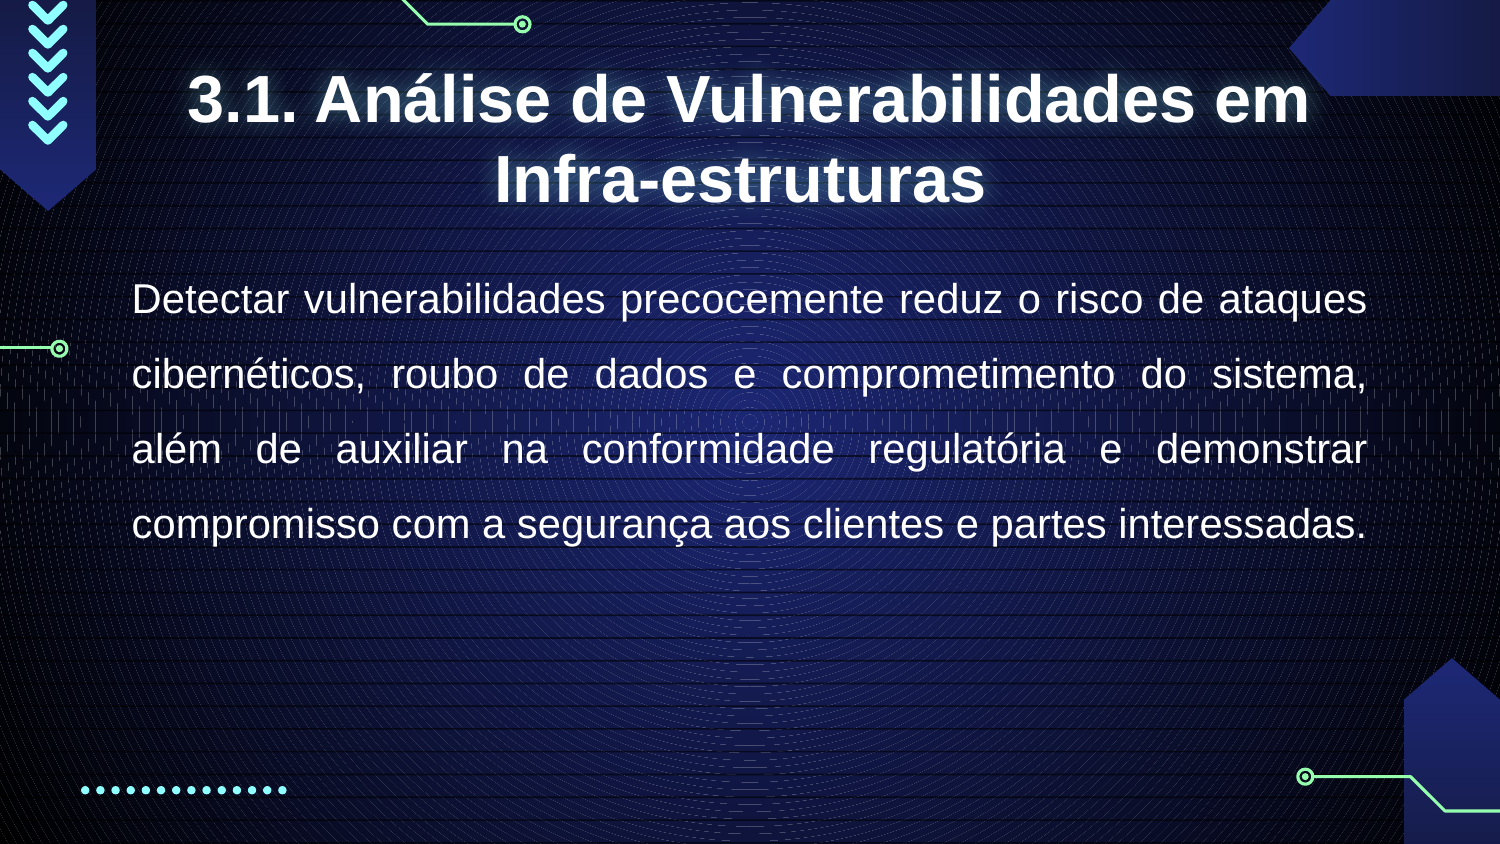

# 3.1. Análise de Vulnerabilidades em Infra-estruturas
Detectar vulnerabilidades precocemente reduz o risco de ataques cibernéticos, roubo de dados e comprometimento do sistema, além de auxiliar na conformidade regulatória e demonstrar compromisso com a segurança aos clientes e partes interessadas.